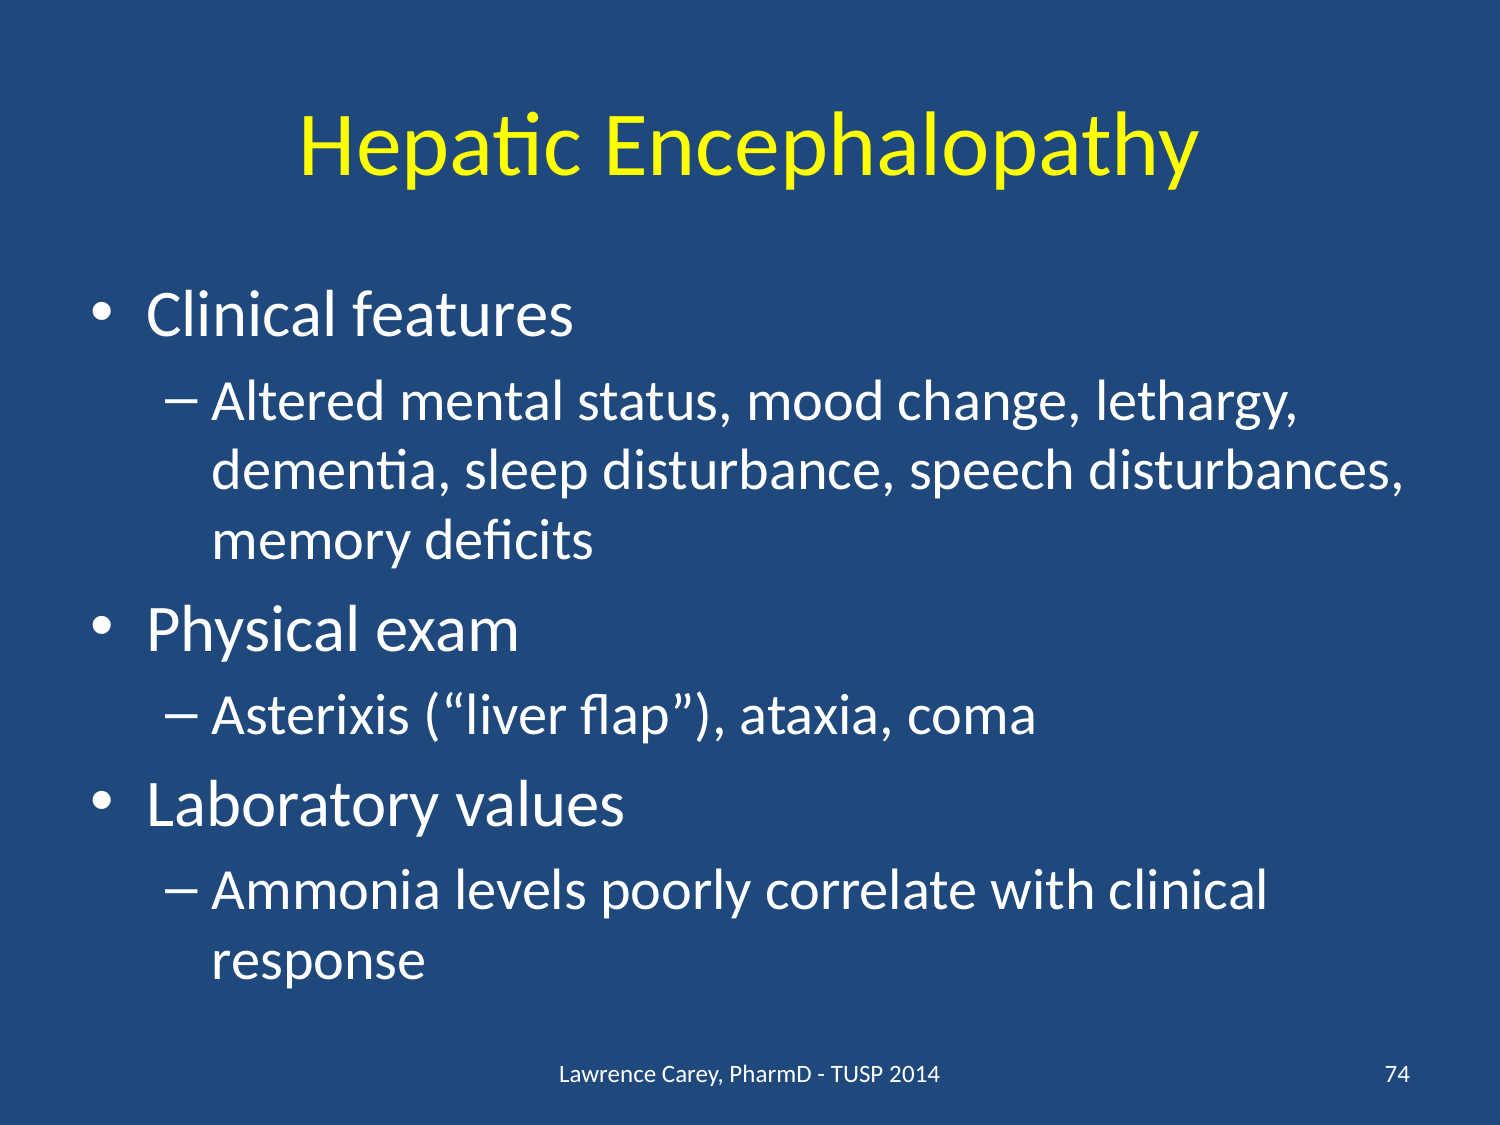

# Hepatic Encephalopathy
Clinical features
Altered mental status, mood change, lethargy, dementia, sleep disturbance, speech disturbances, memory deficits
Physical exam
Asterixis (“liver flap”), ataxia, coma
Laboratory values
Ammonia levels poorly correlate with clinical response

Lawrence Carey, PharmD - TUSP 2014
74